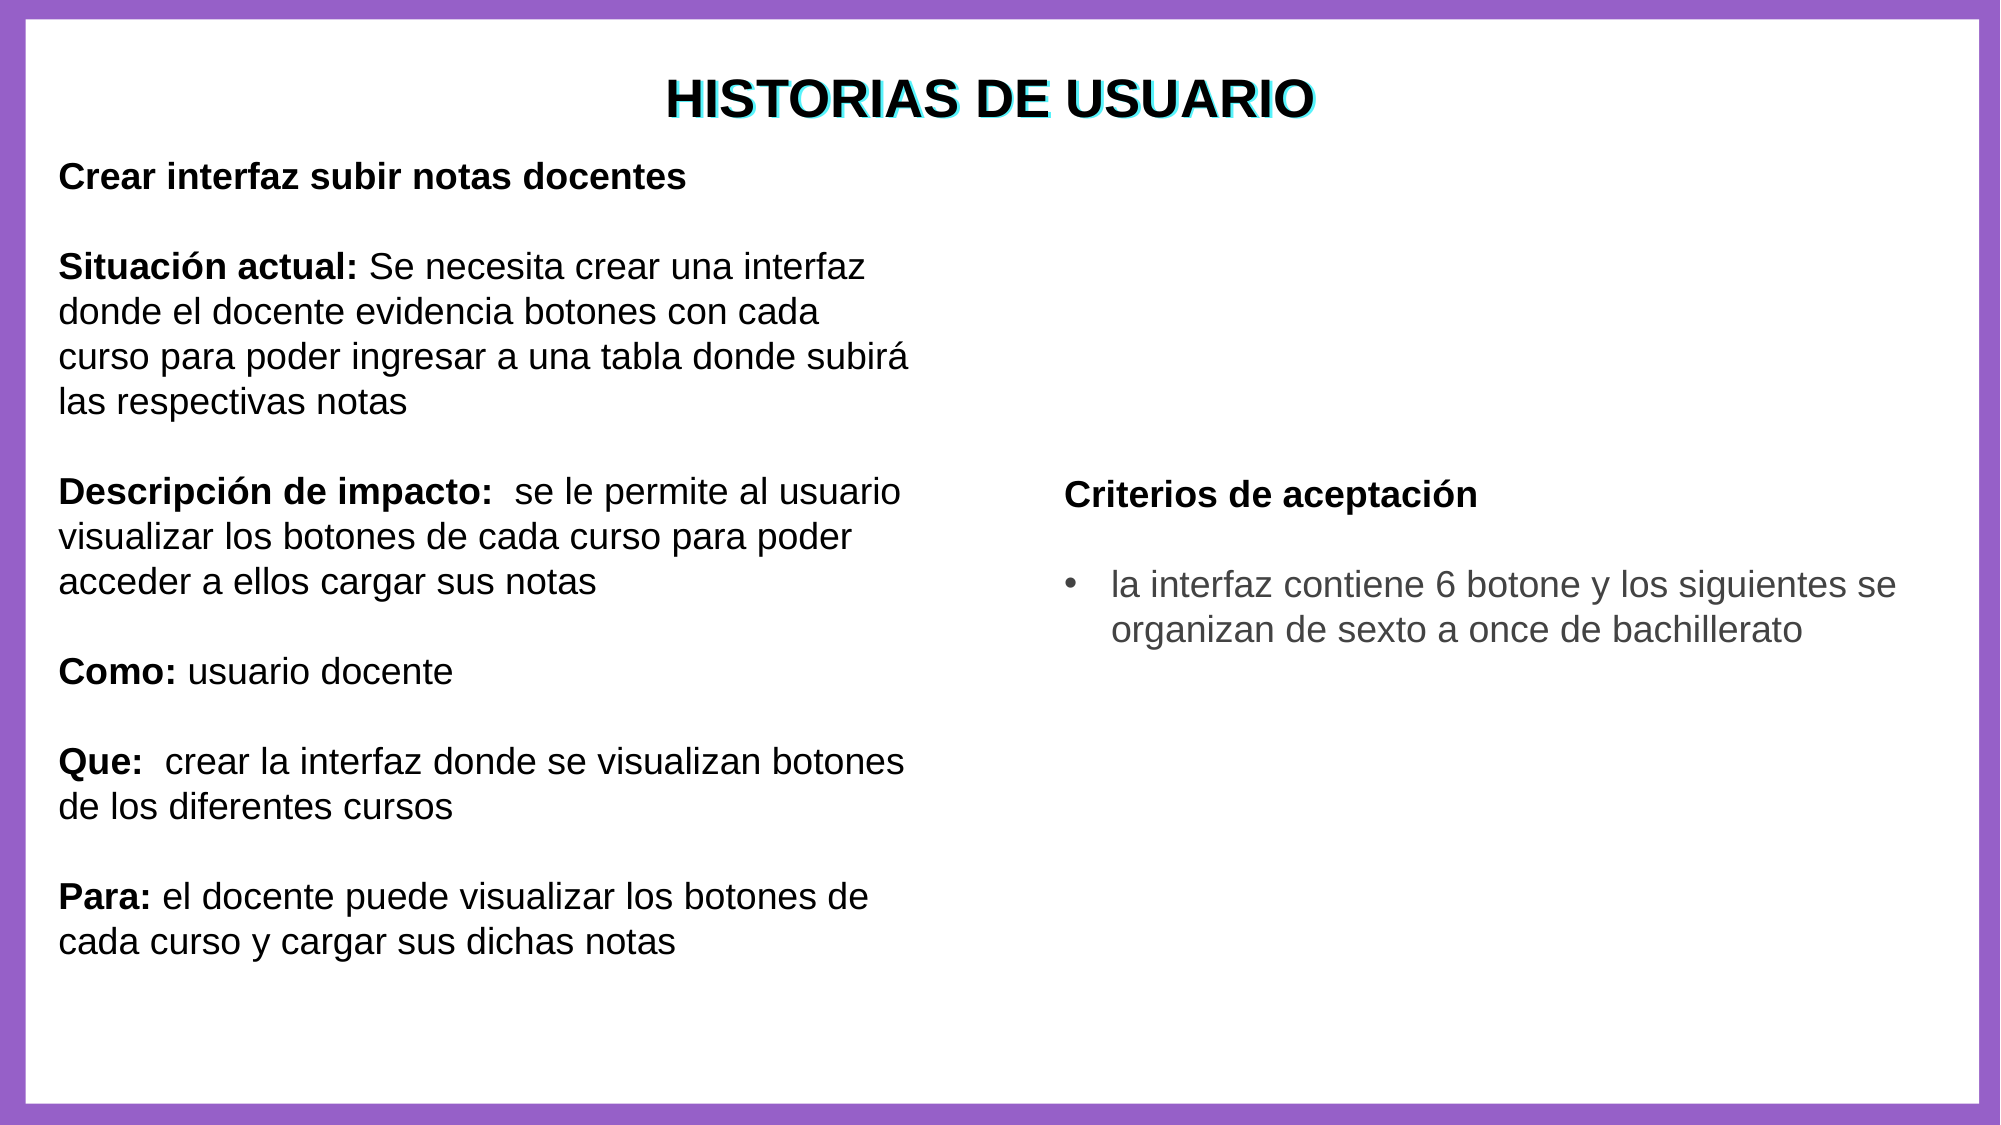

HISTORIAS DE USUARIO
HISTORIAS DE USUARIO
Crear interfaz subir notas docentes

Situación actual: Se necesita crear una interfaz donde el docente evidencia botones con cada curso para poder ingresar a una tabla donde subirá las respectivas notas

Descripción de impacto:  se le permite al usuario visualizar los botones de cada curso para poder acceder a ellos cargar sus notas

Como: usuario docente

Que:  crear la interfaz donde se visualizan botones de los diferentes cursos

Para: el docente puede visualizar los botones de cada curso y cargar sus dichas notas
Criterios de aceptación

la interfaz contiene 6 botone y los siguientes se organizan de sexto a once de bachillerato